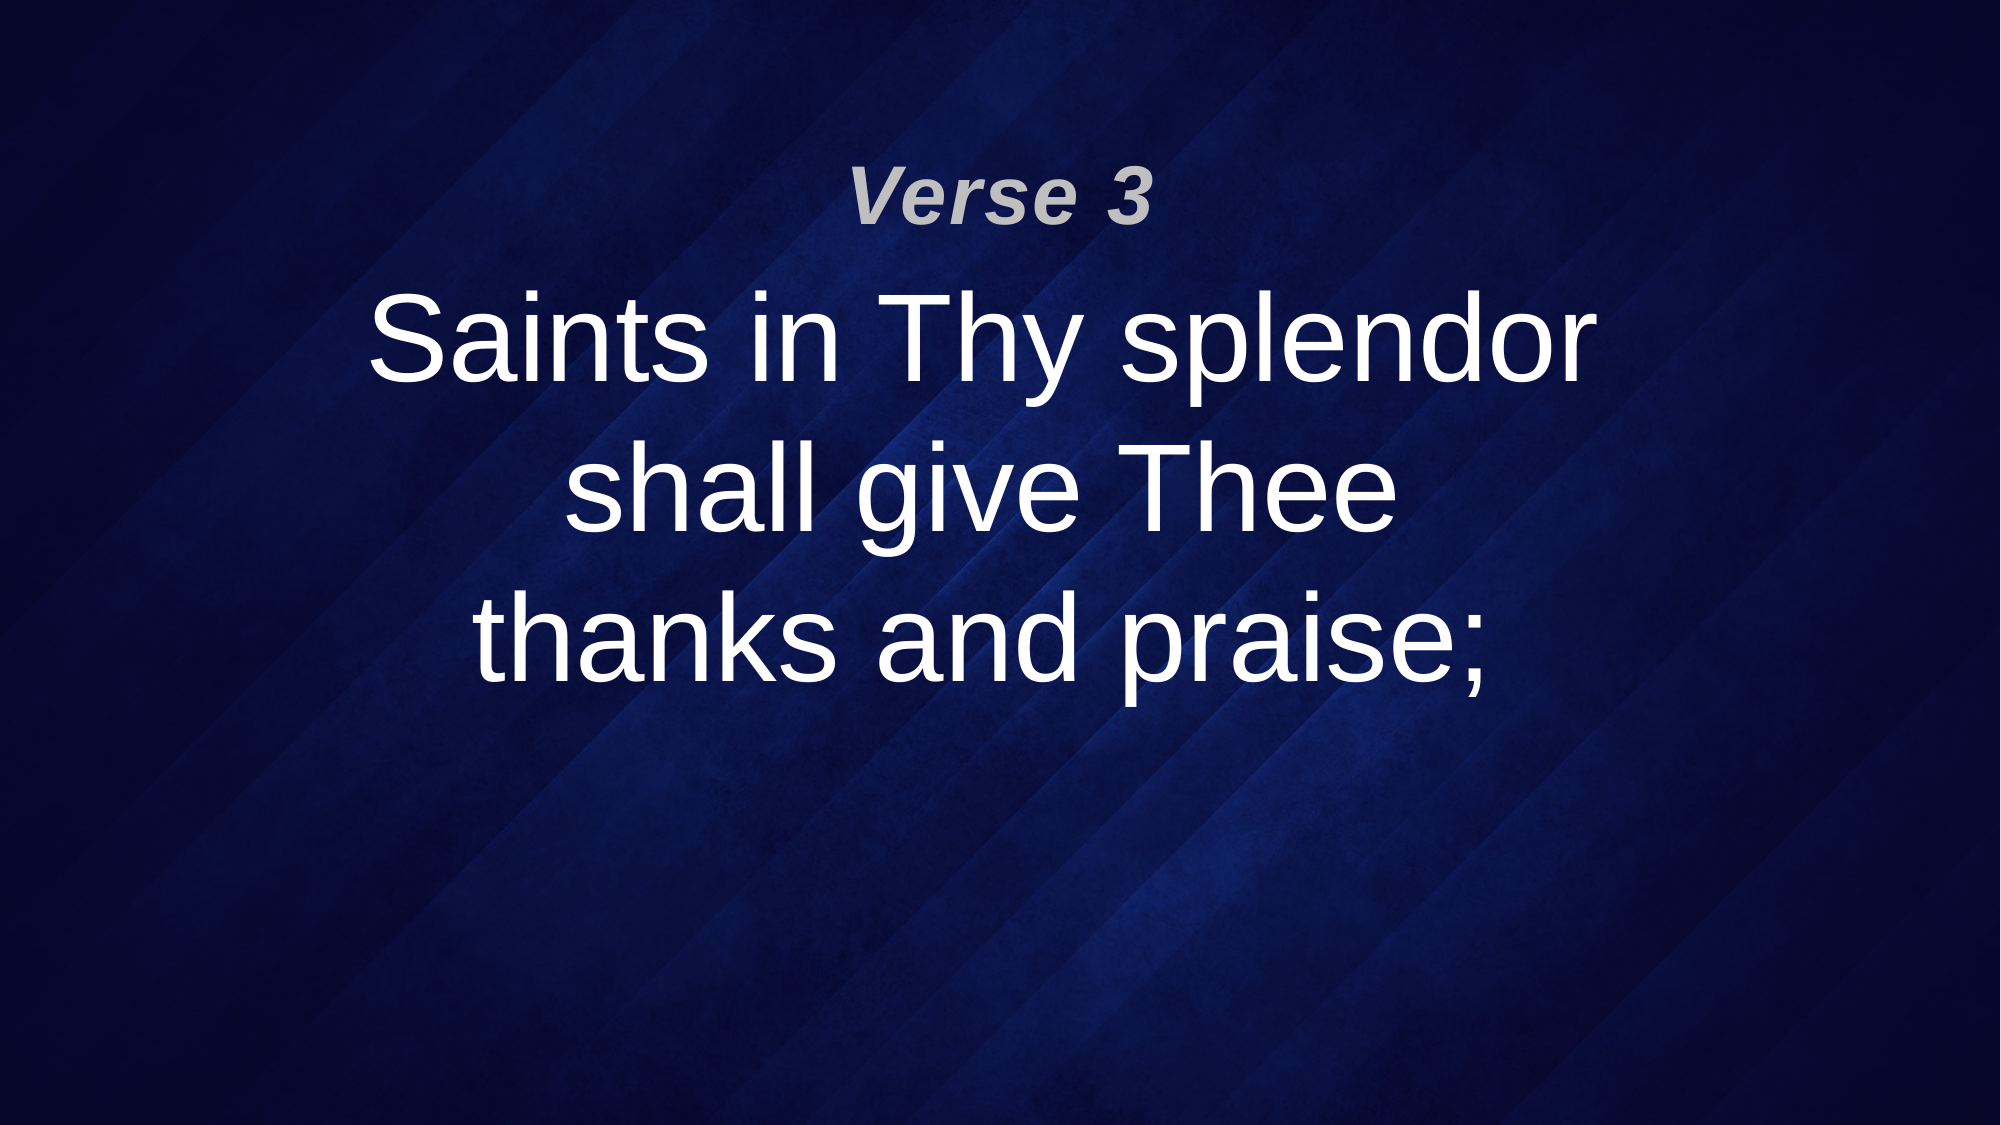

Verse 3
# Saints in Thy splendor shall give Thee thanks and praise;